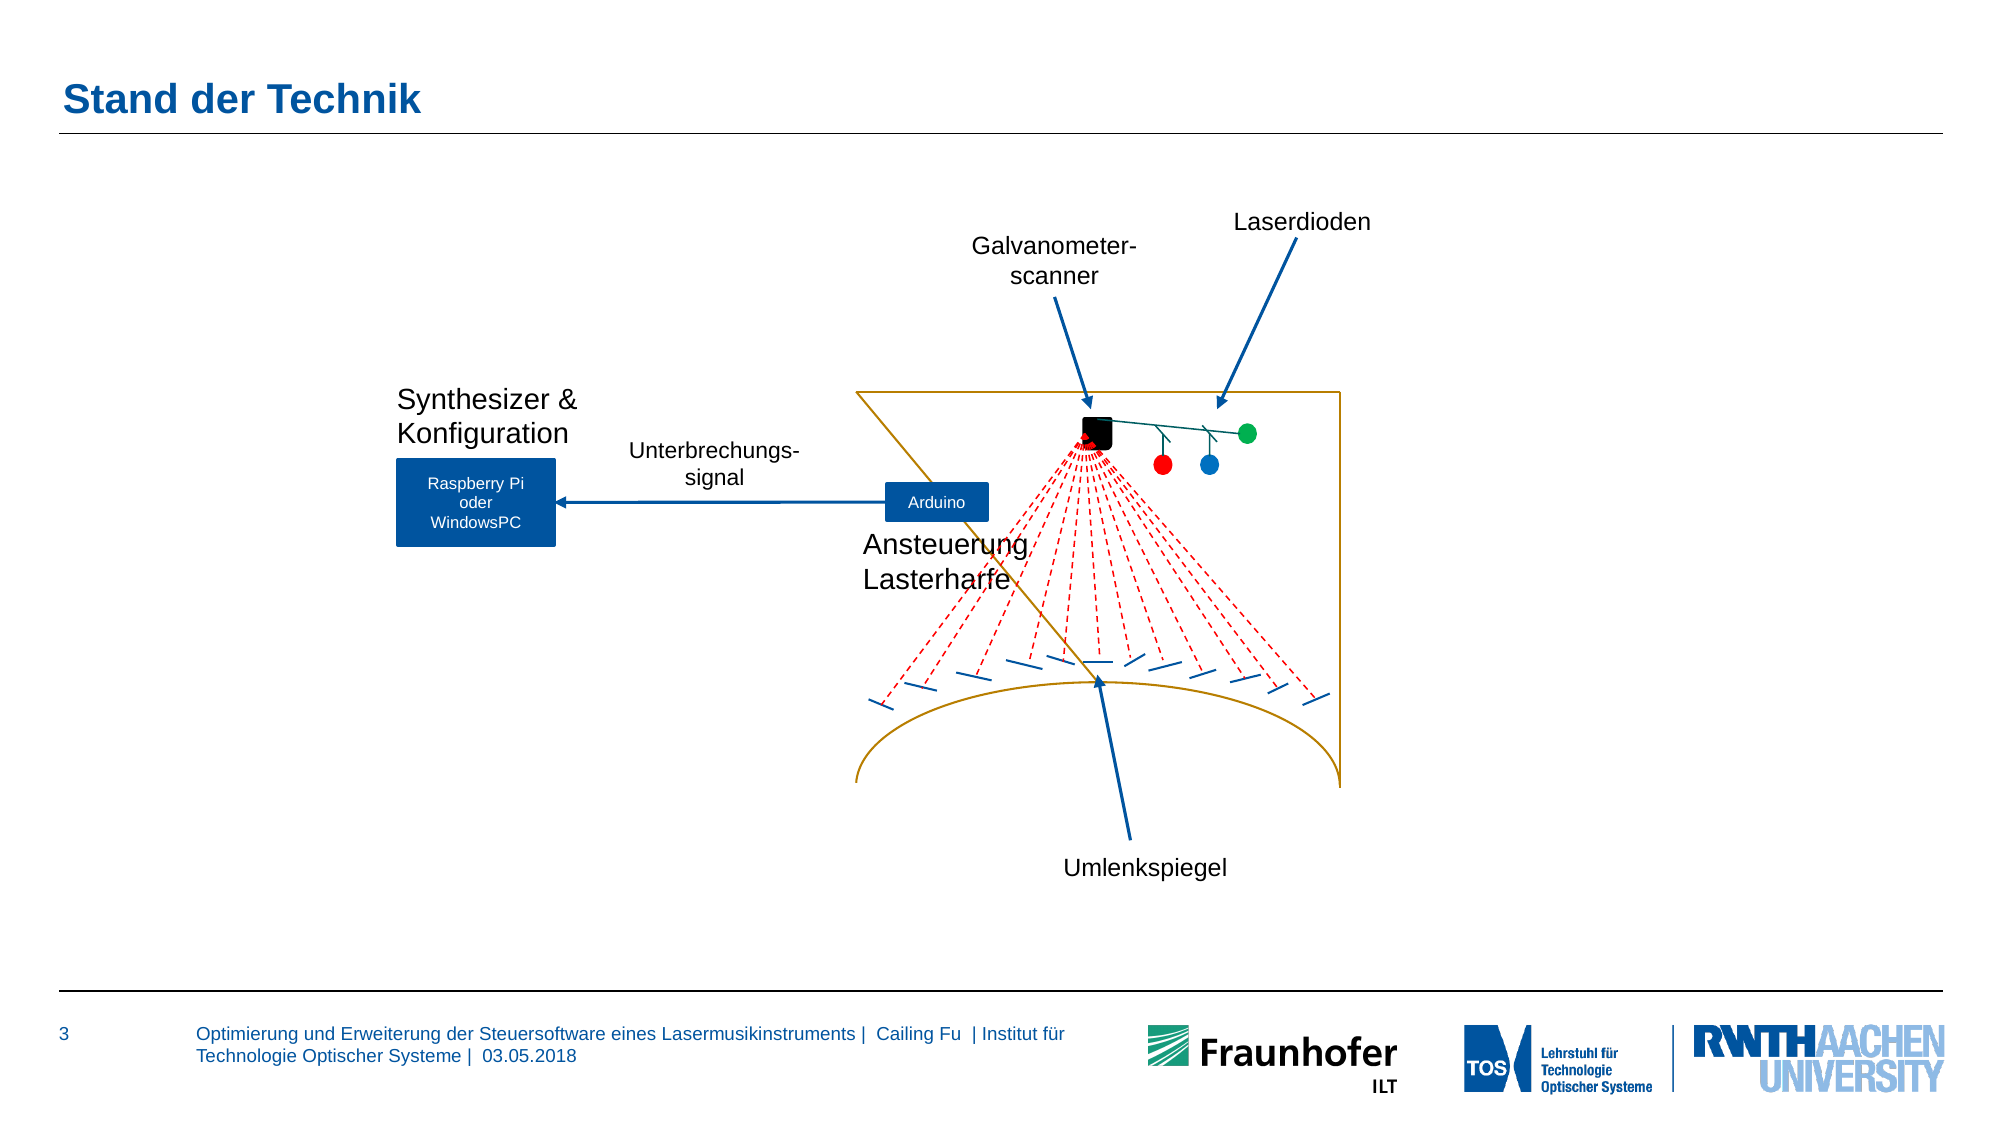

# Stand der Technik
Laserdioden
Galvanometer-
scanner
Synthesizer & Konfiguration

Unterbrechungs-signal

Raspberry Pi oder WindowsPC
Arduino
Ansteuerung Lasterharfe

Umlenkspiegel